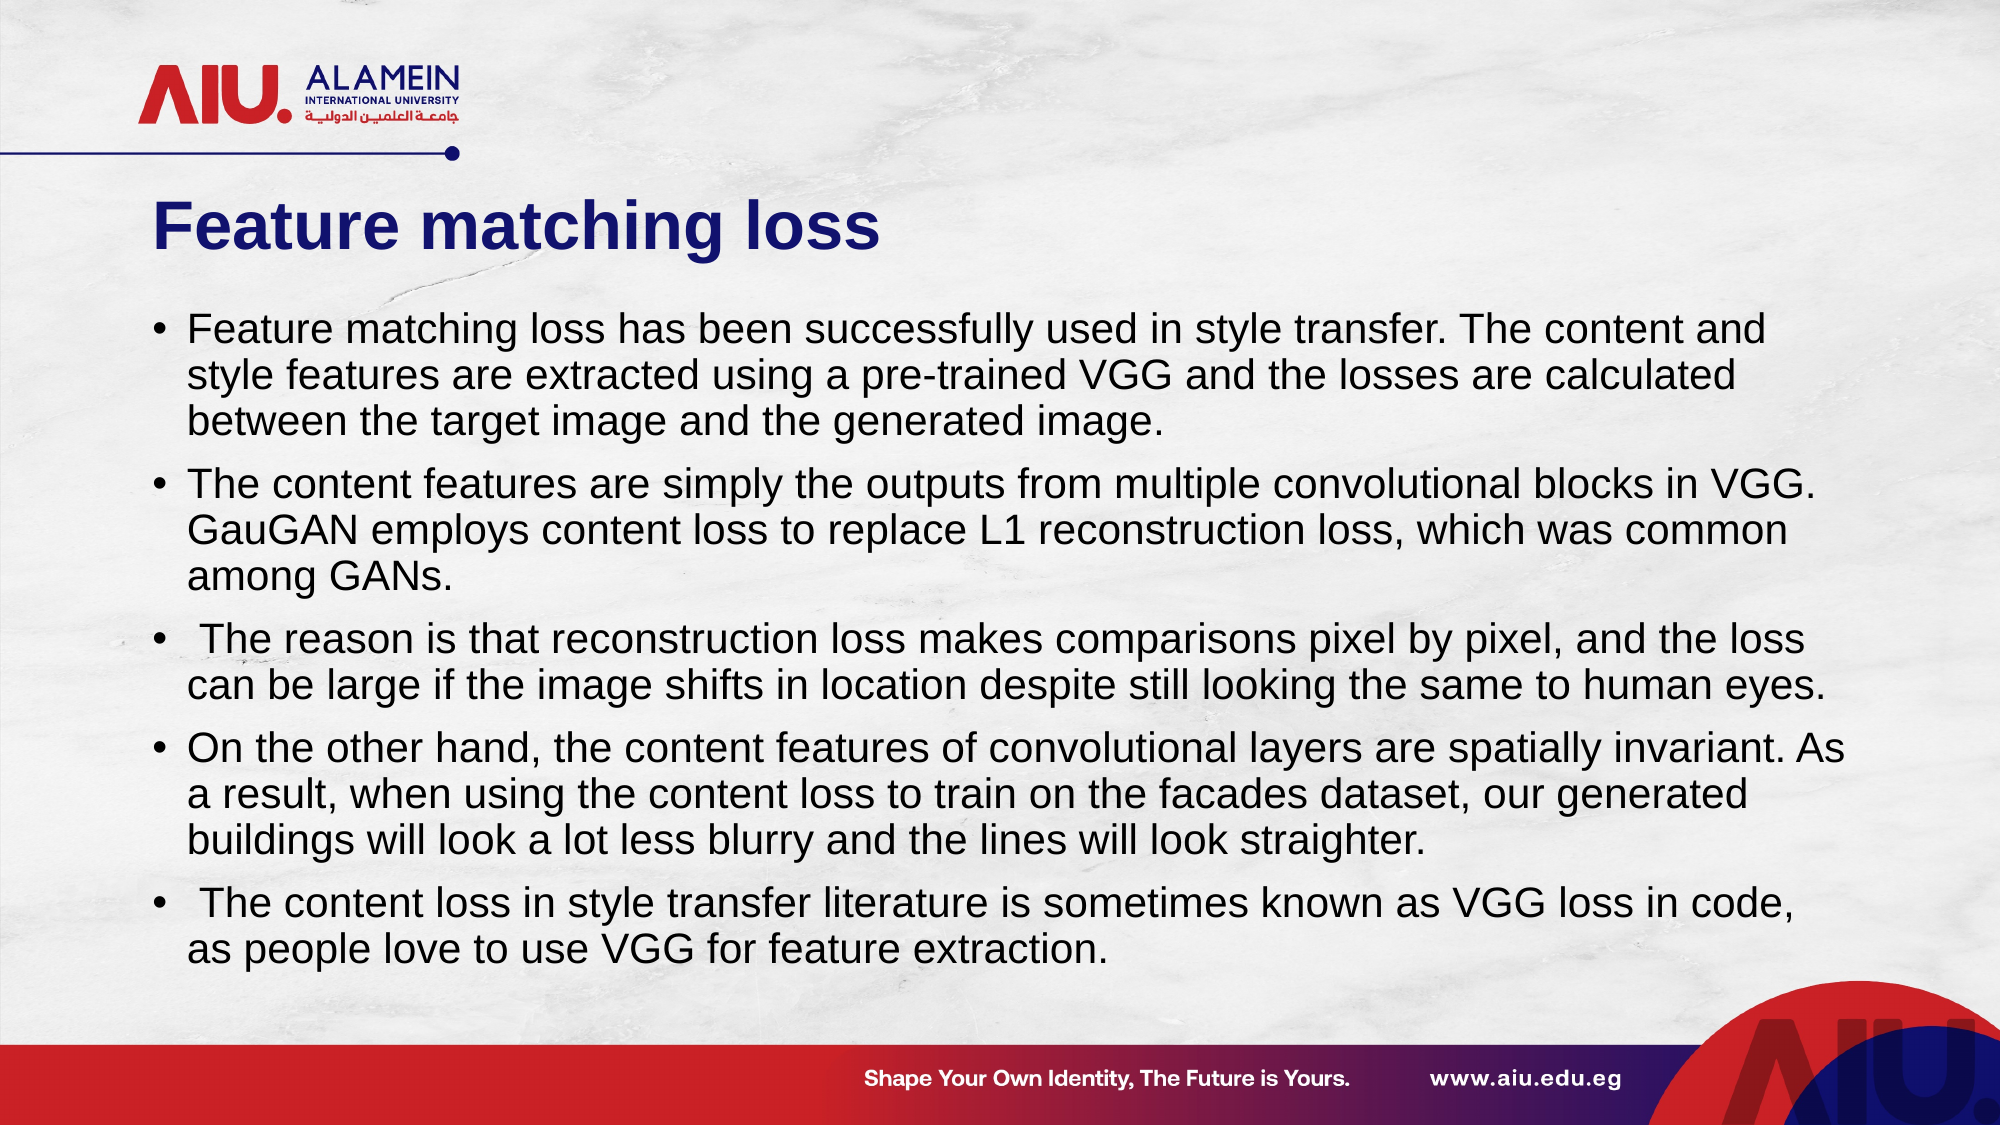

# Feature matching loss
Feature matching loss has been successfully used in style transfer. The content and style features are extracted using a pre-trained VGG and the losses are calculated between the target image and the generated image.
The content features are simply the outputs from multiple convolutional blocks in VGG. GauGAN employs content loss to replace L1 reconstruction loss, which was common among GANs.
 The reason is that reconstruction loss makes comparisons pixel by pixel, and the loss can be large if the image shifts in location despite still looking the same to human eyes.
On the other hand, the content features of convolutional layers are spatially invariant. As a result, when using the content loss to train on the facades dataset, our generated buildings will look a lot less blurry and the lines will look straighter.
 The content loss in style transfer literature is sometimes known as VGG loss in code, as people love to use VGG for feature extraction.